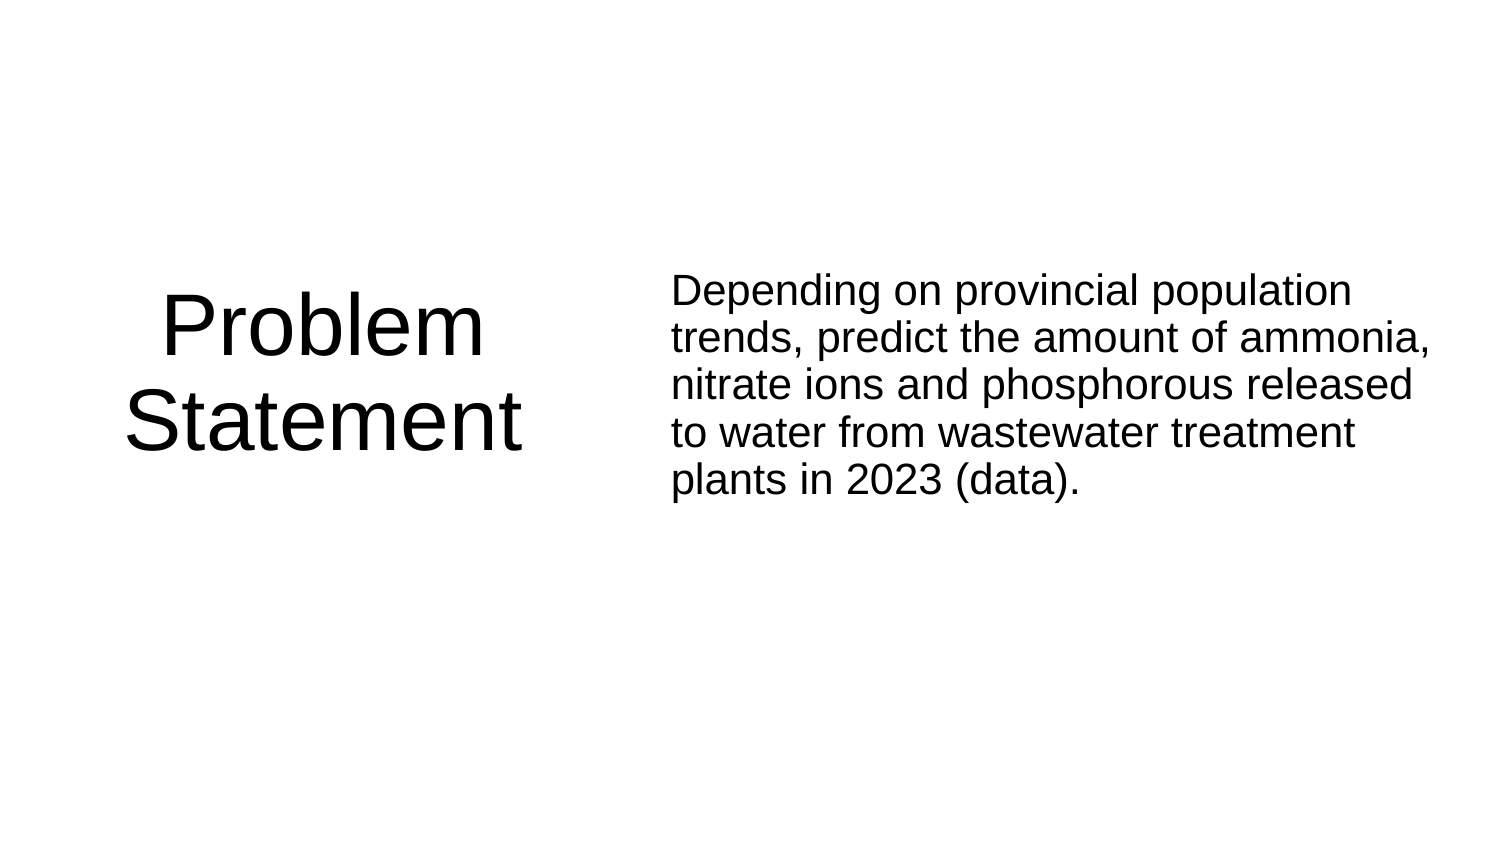

Depending on provincial population trends, predict the amount of ammonia, nitrate ions and phosphorous released to water from wastewater treatment plants in 2023 (data).

# Problem Statement